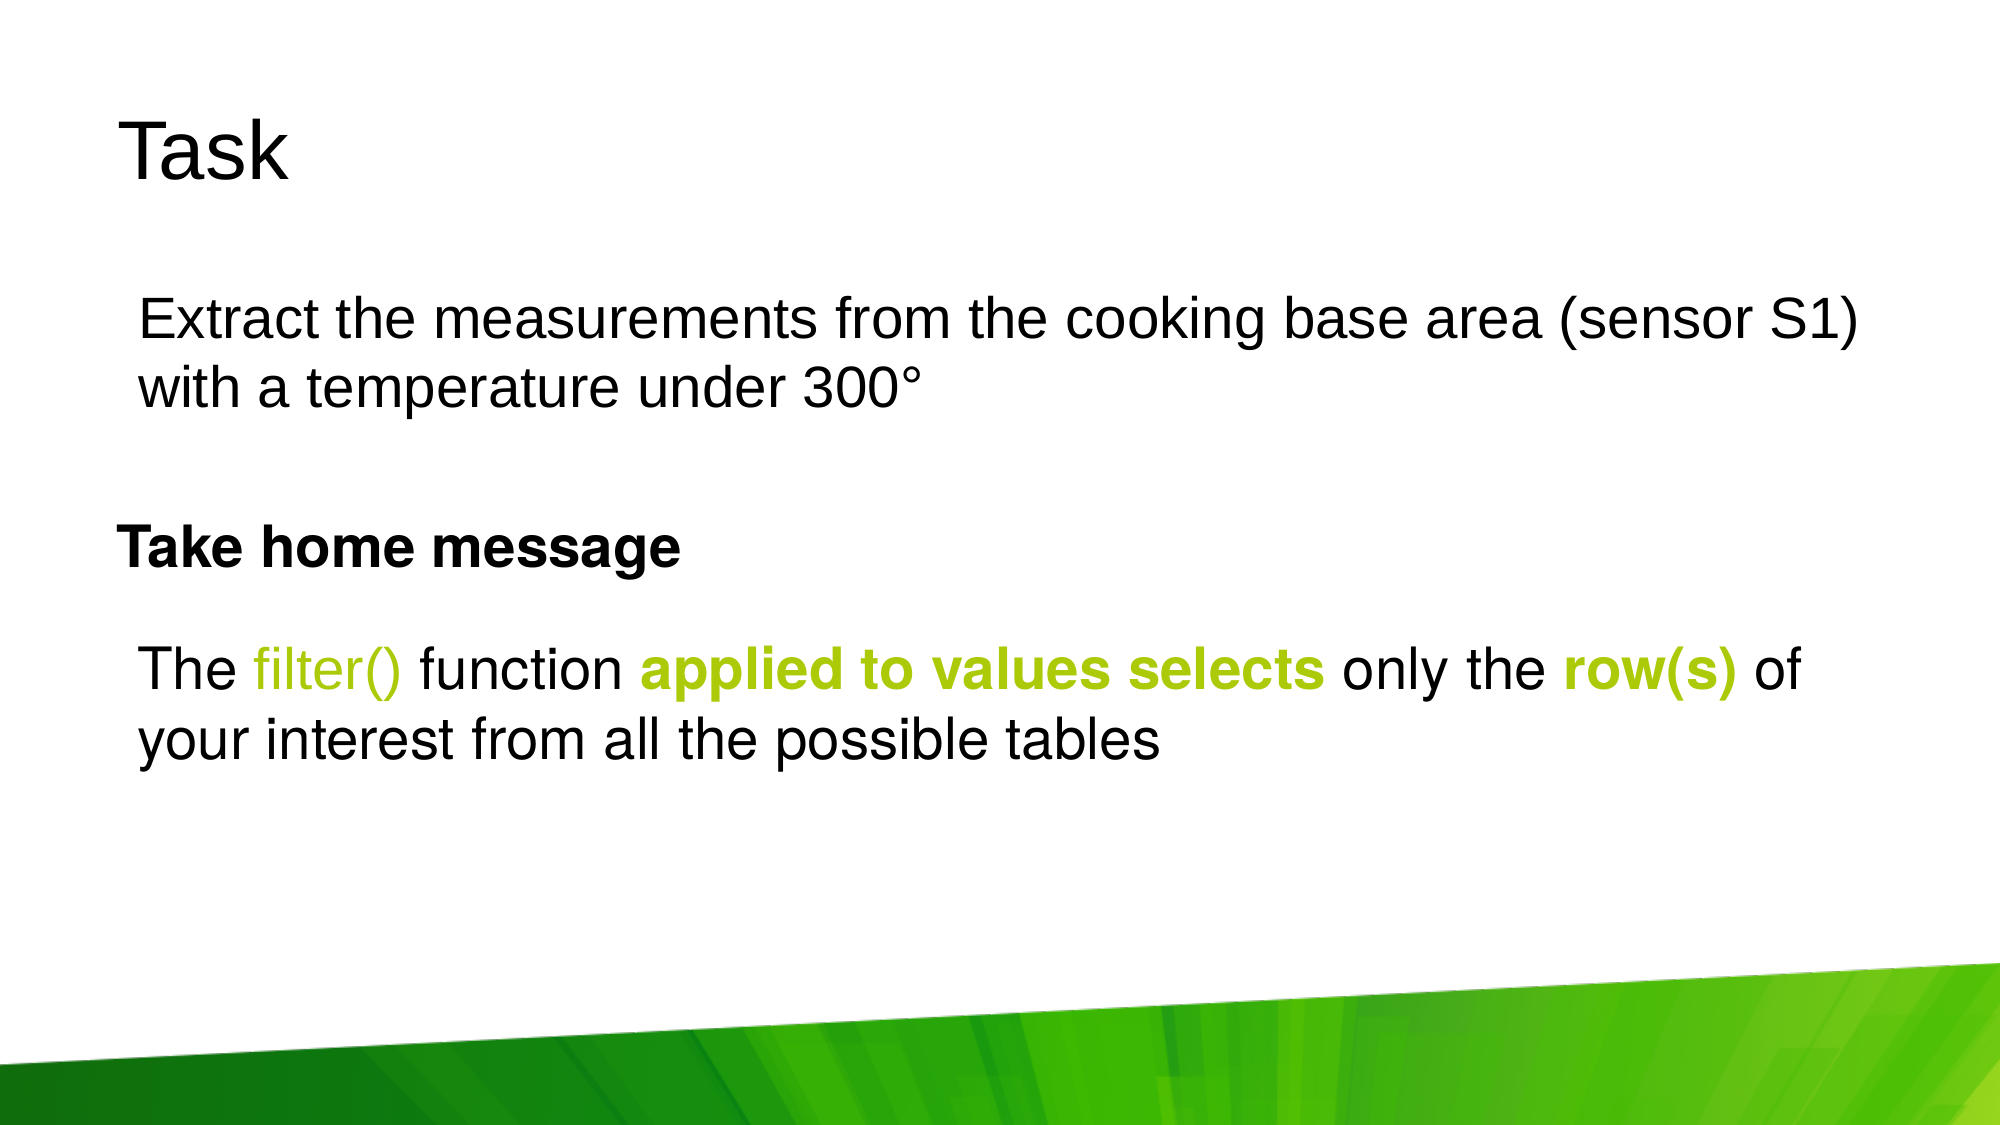

# Task
Extract the measurements from the cooking base area (sensor S1) with a temperature under 300°
Take home message
The filter() function applied to values selects only the row(s) of your interest from all the possible tables